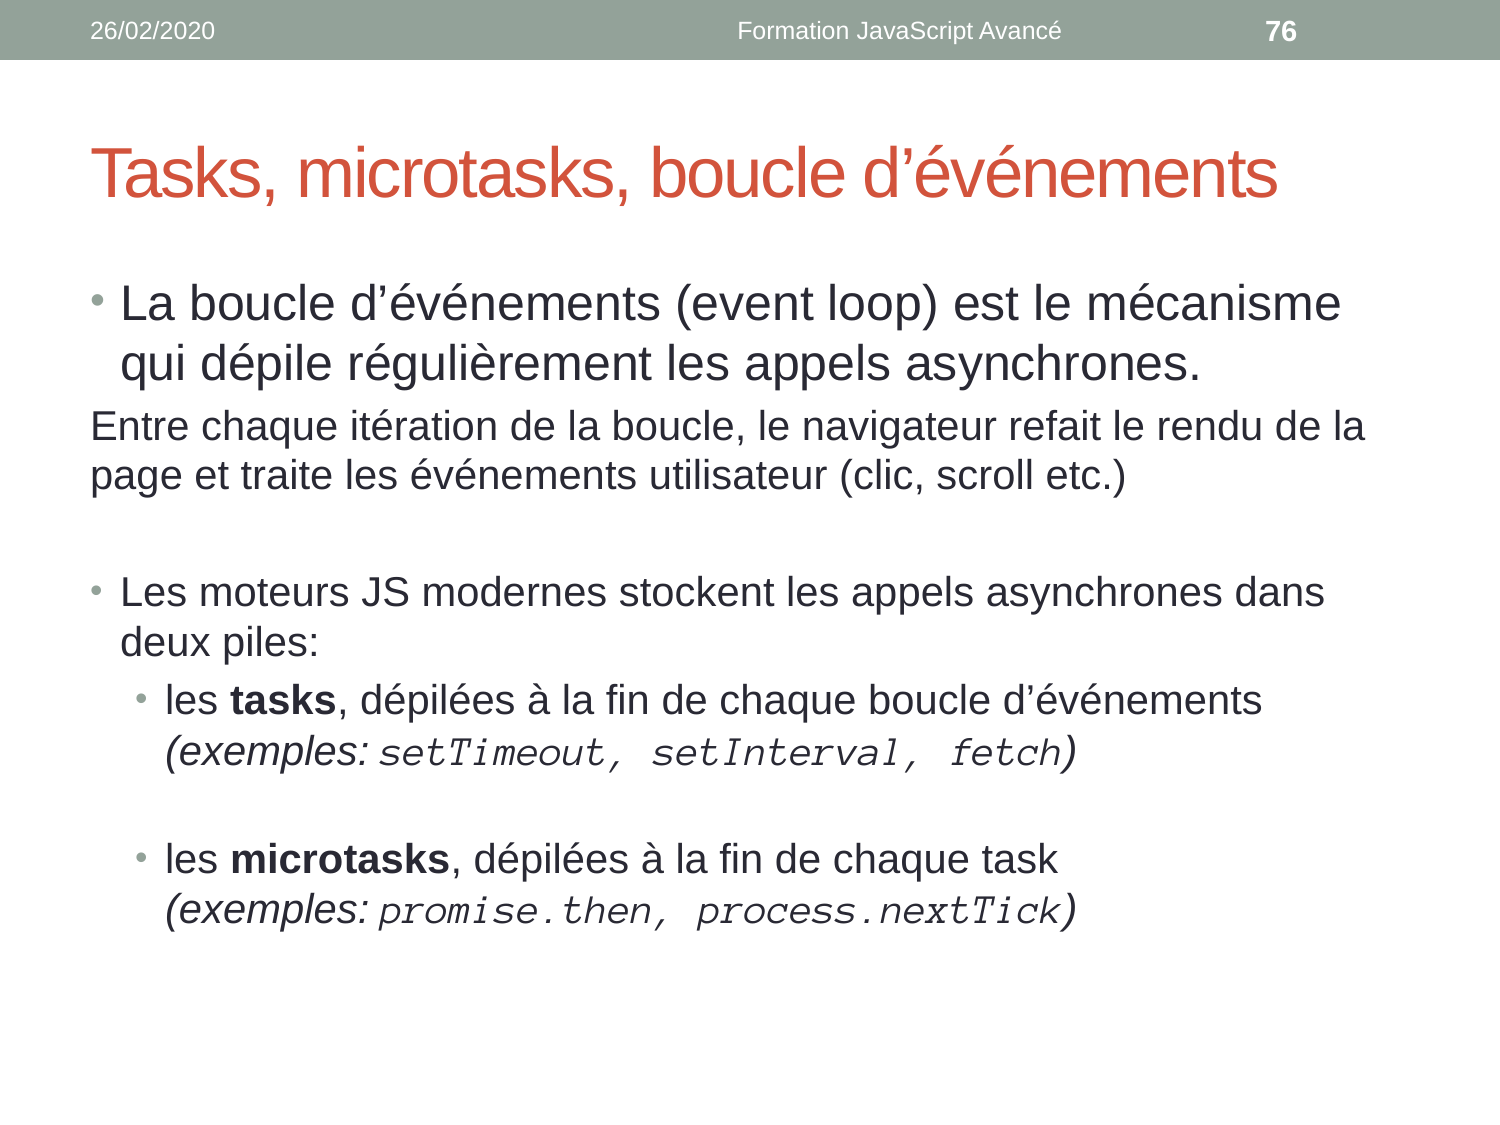

26/02/2020
Formation JavaScript Avancé
76
# Tasks, microtasks, boucle d’événements
La boucle d’événements (event loop) est le mécanisme qui dépile régulièrement les appels asynchrones.
Entre chaque itération de la boucle, le navigateur refait le rendu de la page et traite les événements utilisateur (clic, scroll etc.)

Les moteurs JS modernes stockent les appels asynchrones dans deux piles:
les tasks, dépilées à la fin de chaque boucle d’événements
(exemples: setTimeout, setInterval, fetch)
les microtasks, dépilées à la fin de chaque task
(exemples: promise.then, process.nextTick)